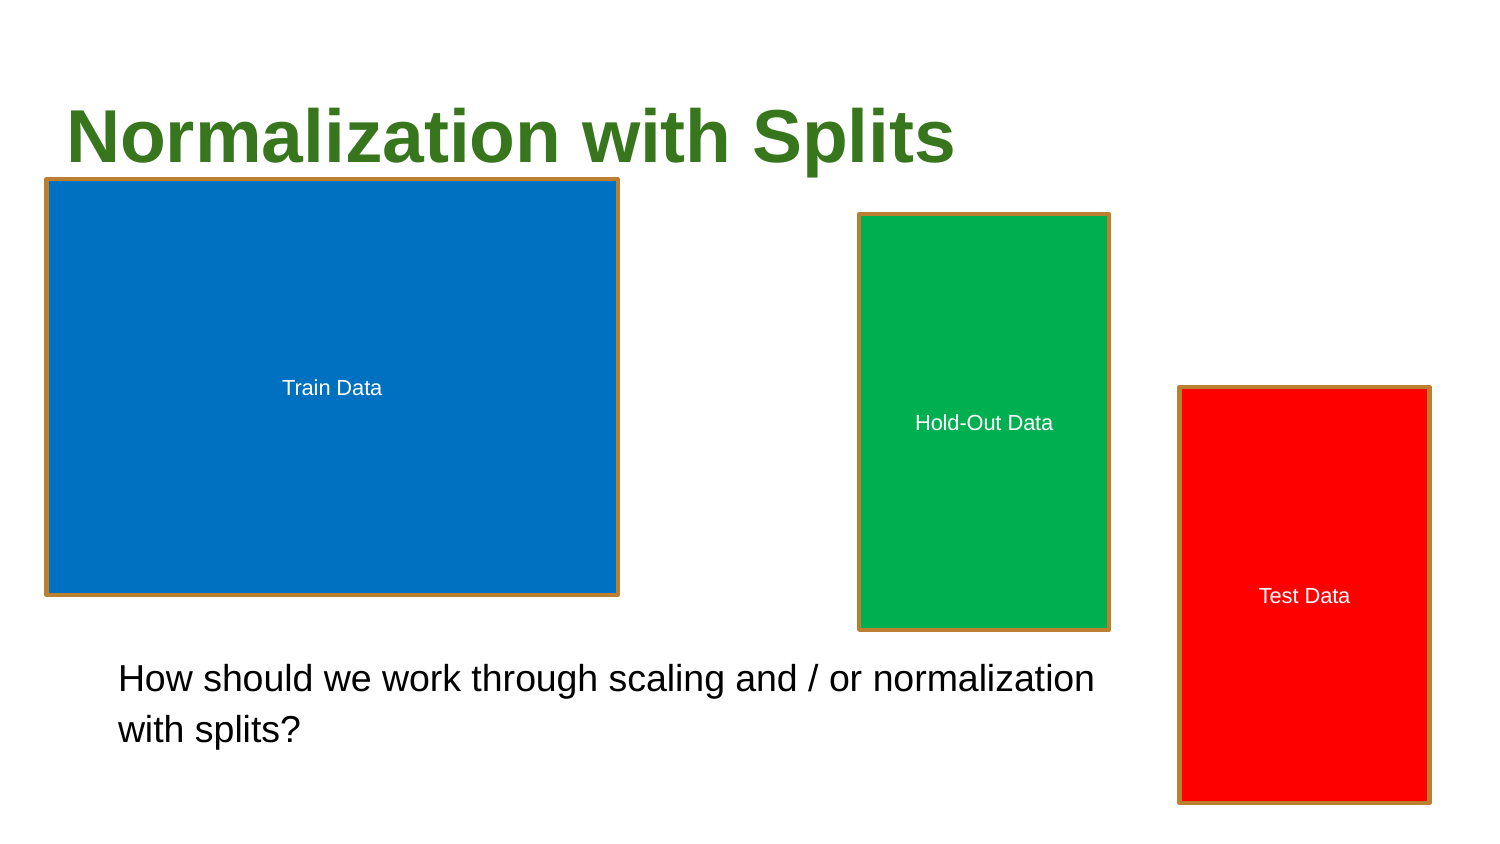

# Normalization with Splits
Train Data
Hold-Out Data

How should we work through scaling and / or normalization
with splits?

Test Data